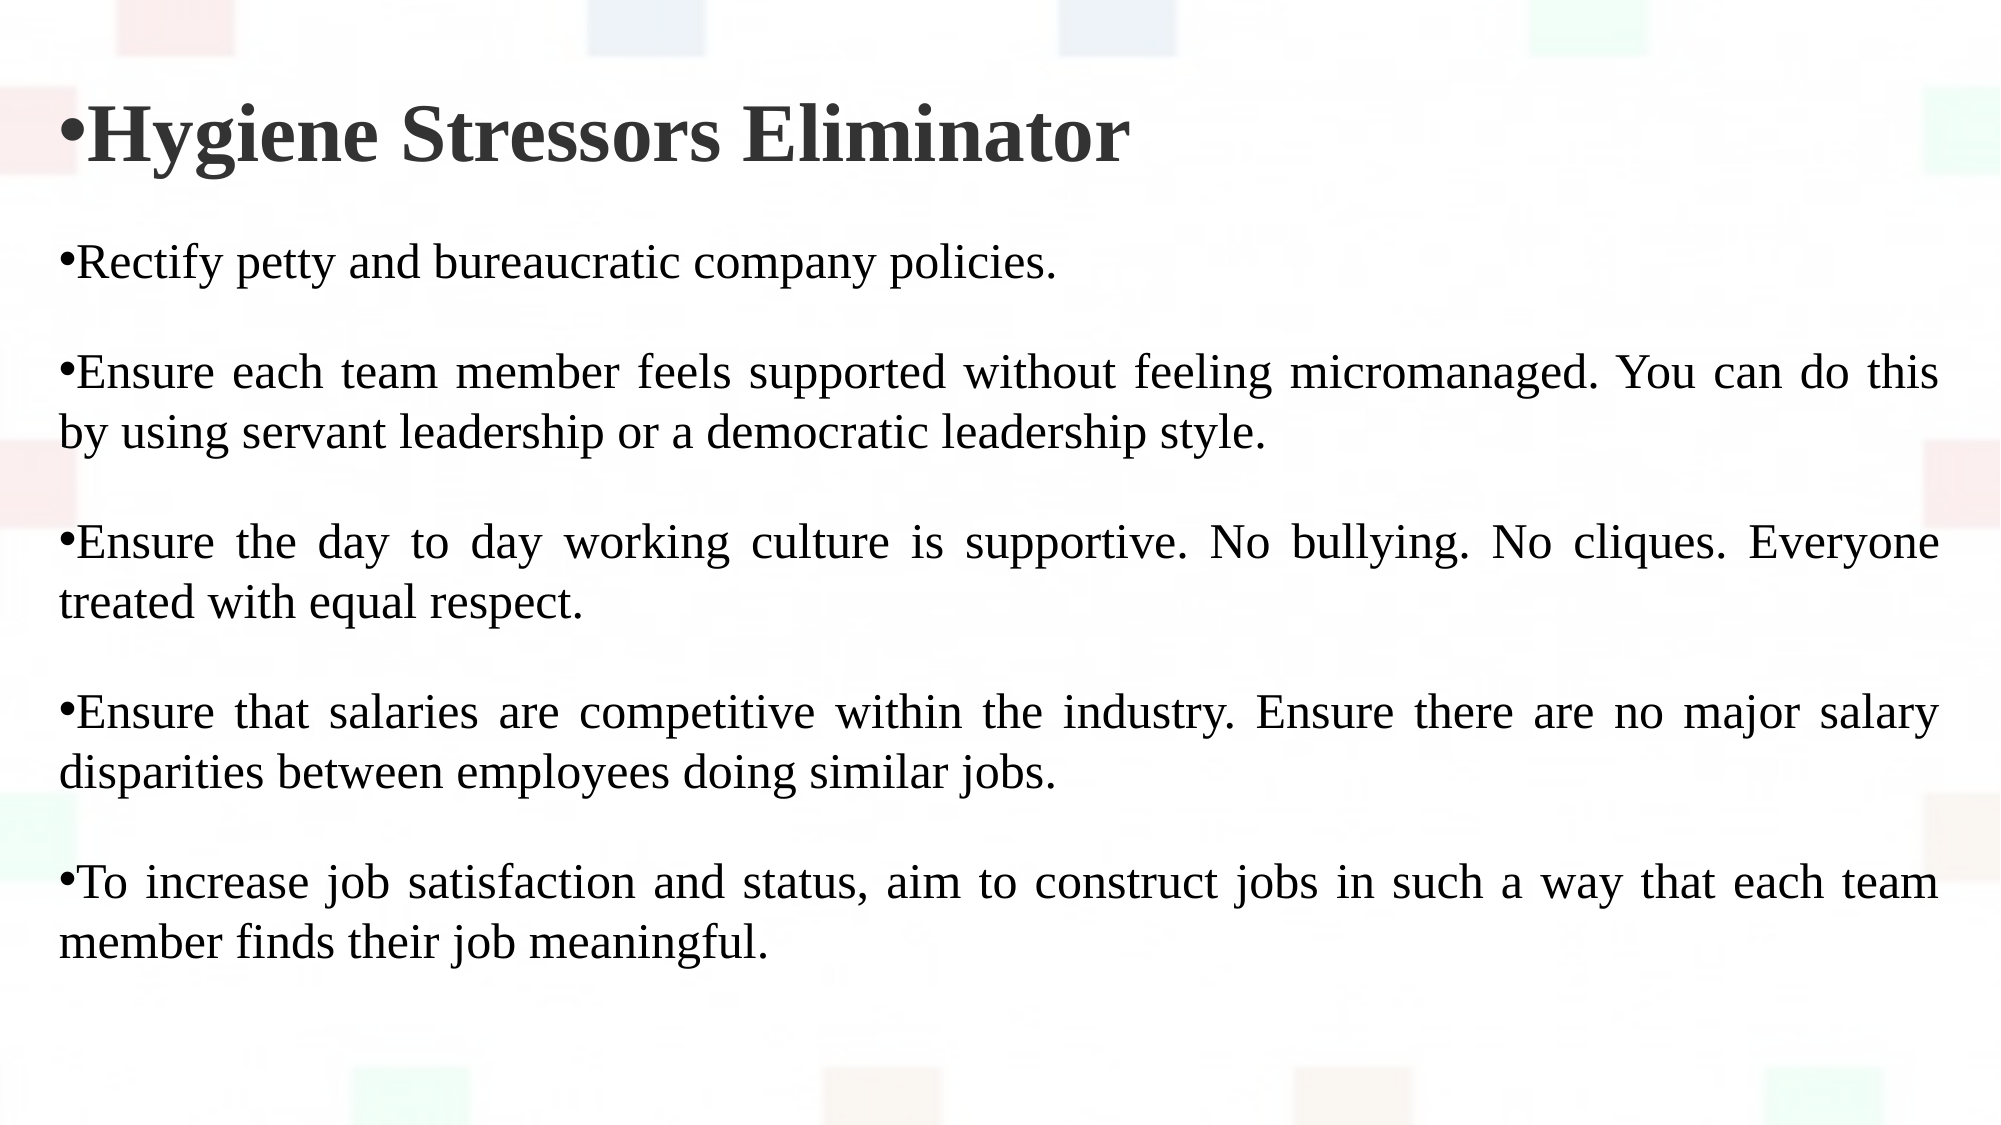

Hygiene Stressors Eliminator
Rectify petty and bureaucratic company policies.
Ensure each team member feels supported without feeling micromanaged. You can do this by using servant leadership or a democratic leadership style.
Ensure the day to day working culture is supportive. No bullying. No cliques. Everyone treated with equal respect.
Ensure that salaries are competitive within the industry. Ensure there are no major salary disparities between employees doing similar jobs.
To increase job satisfaction and status, aim to construct jobs in such a way that each team member finds their job meaningful.